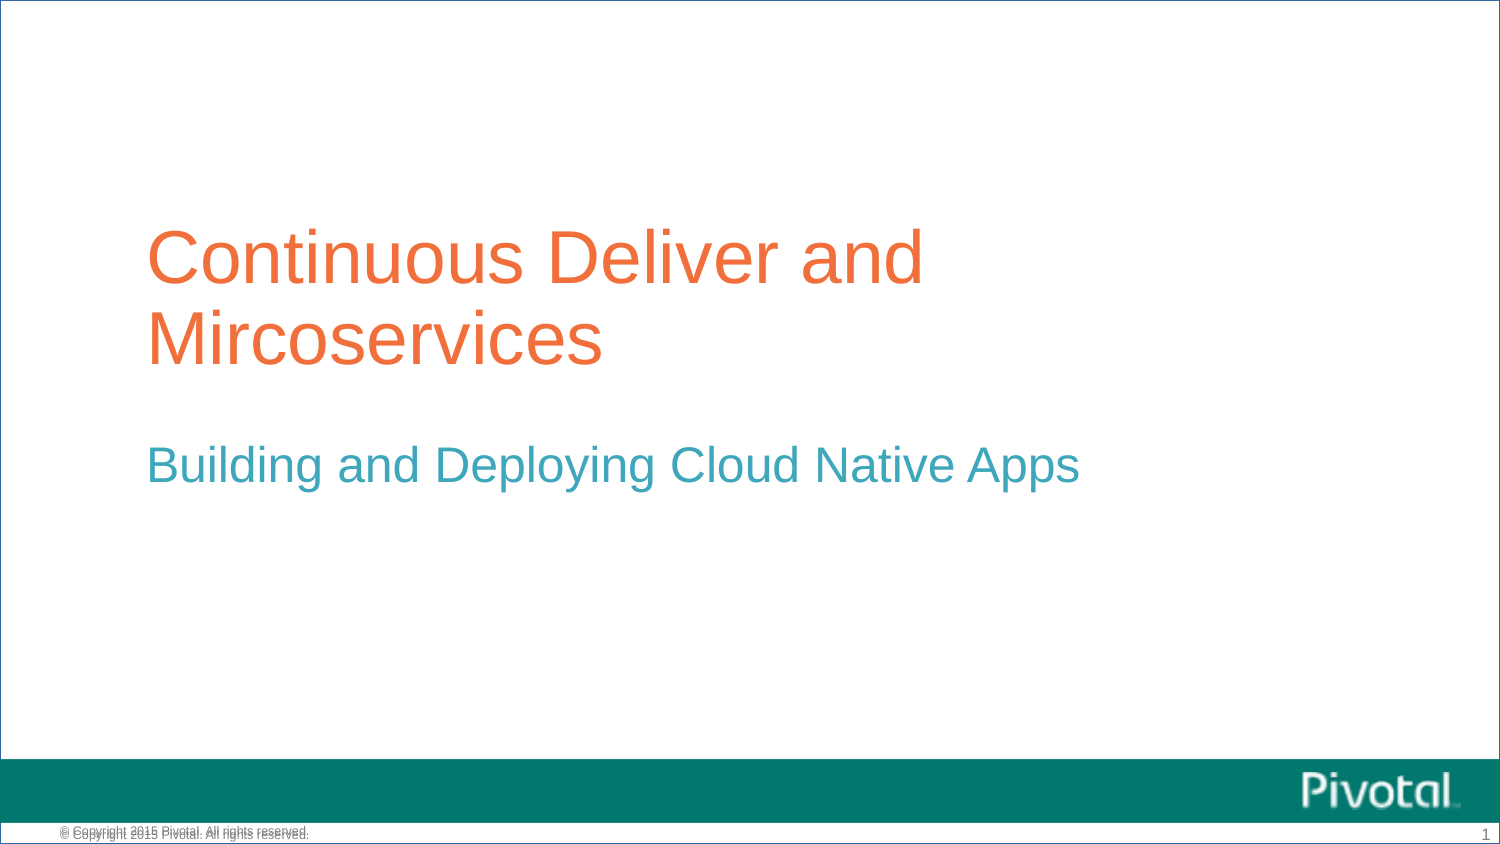

# Continuous Deliver and Mircoservices
Building and Deploying Cloud Native Apps
1